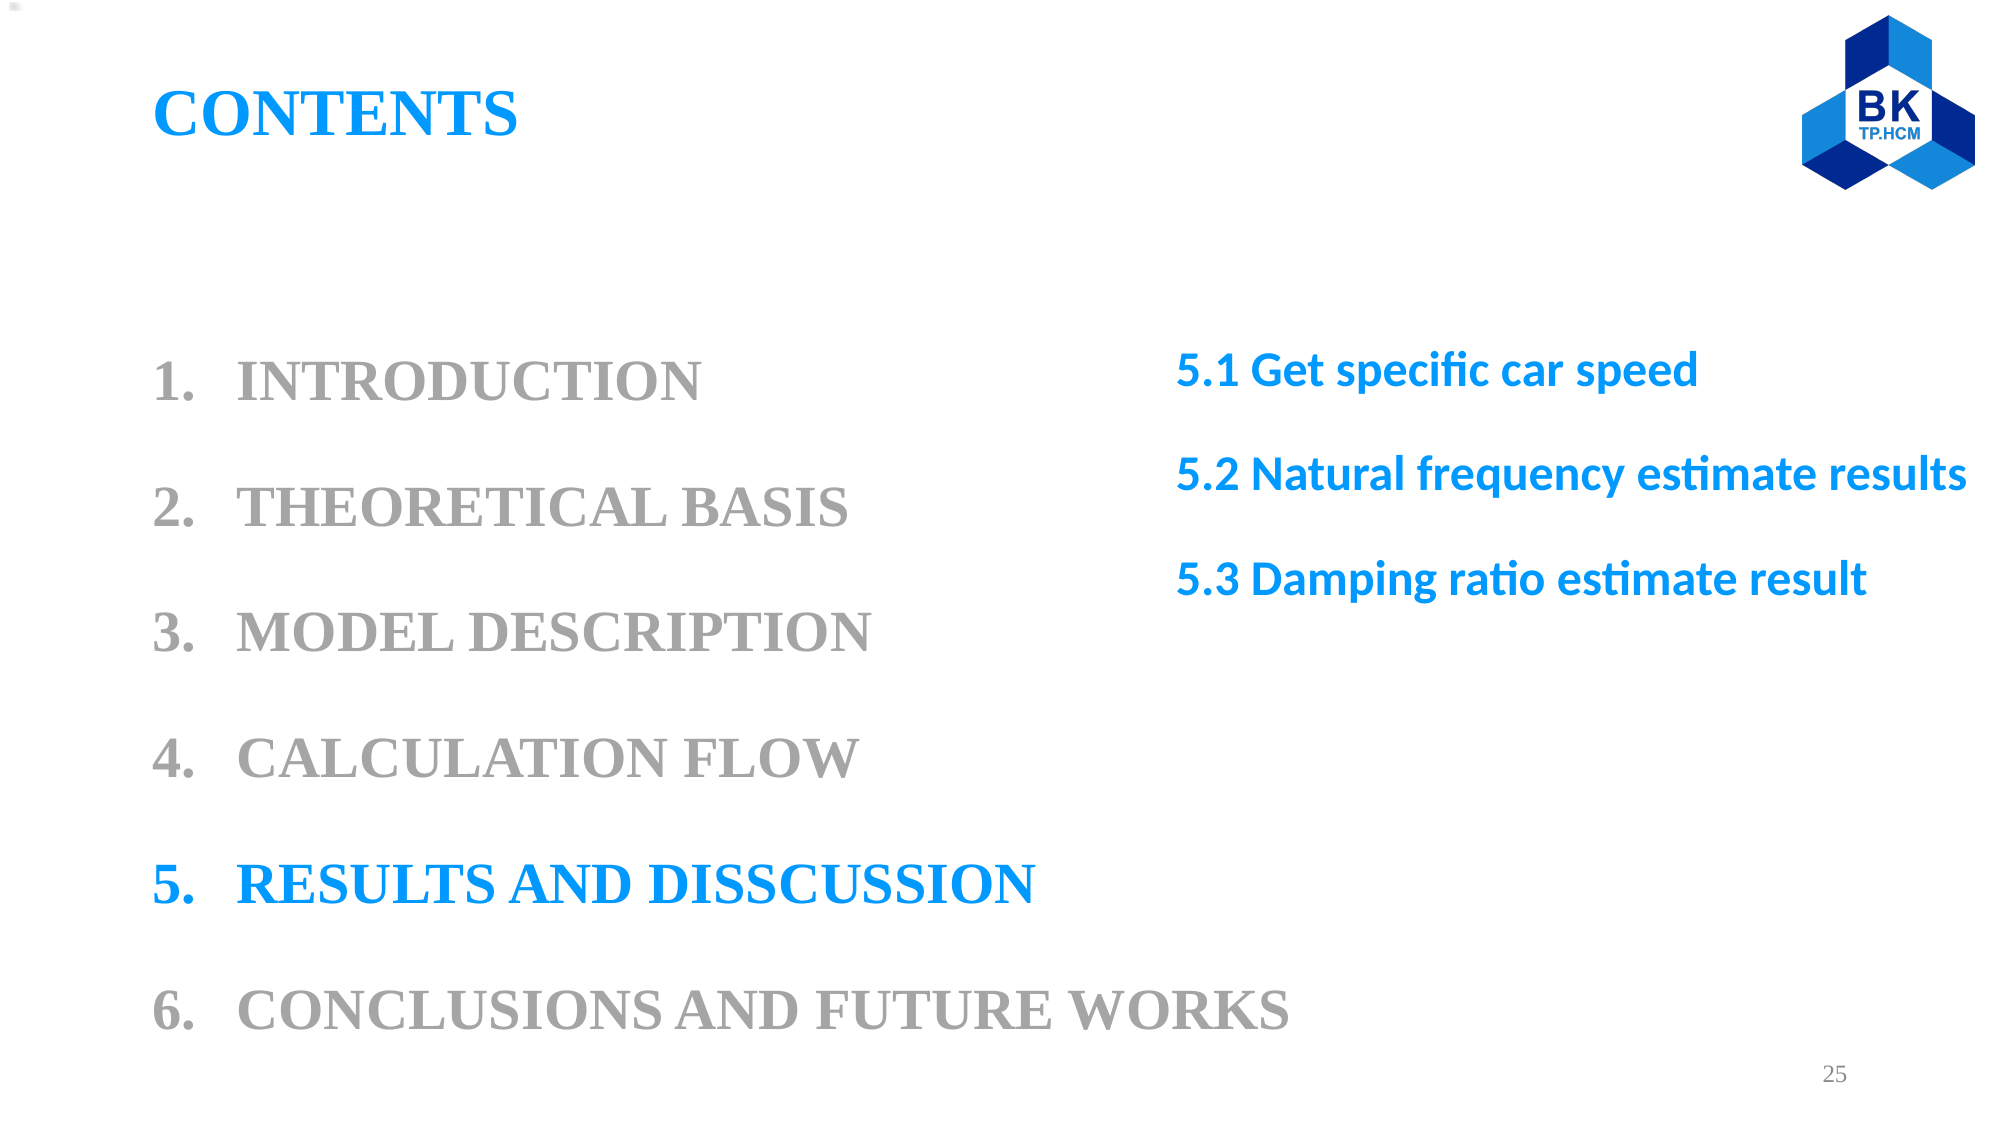

# CONTENTS
INTRODUCTION
THEORETICAL BASIS
MODEL DESCRIPTION
CALCULATION FLOW
RESULTS AND DISSCUSSION
CONCLUSIONS AND FUTURE WORKS
5.1 Get specific car speed
5.2 Natural frequency estimate results
5.3 Damping ratio estimate result
25